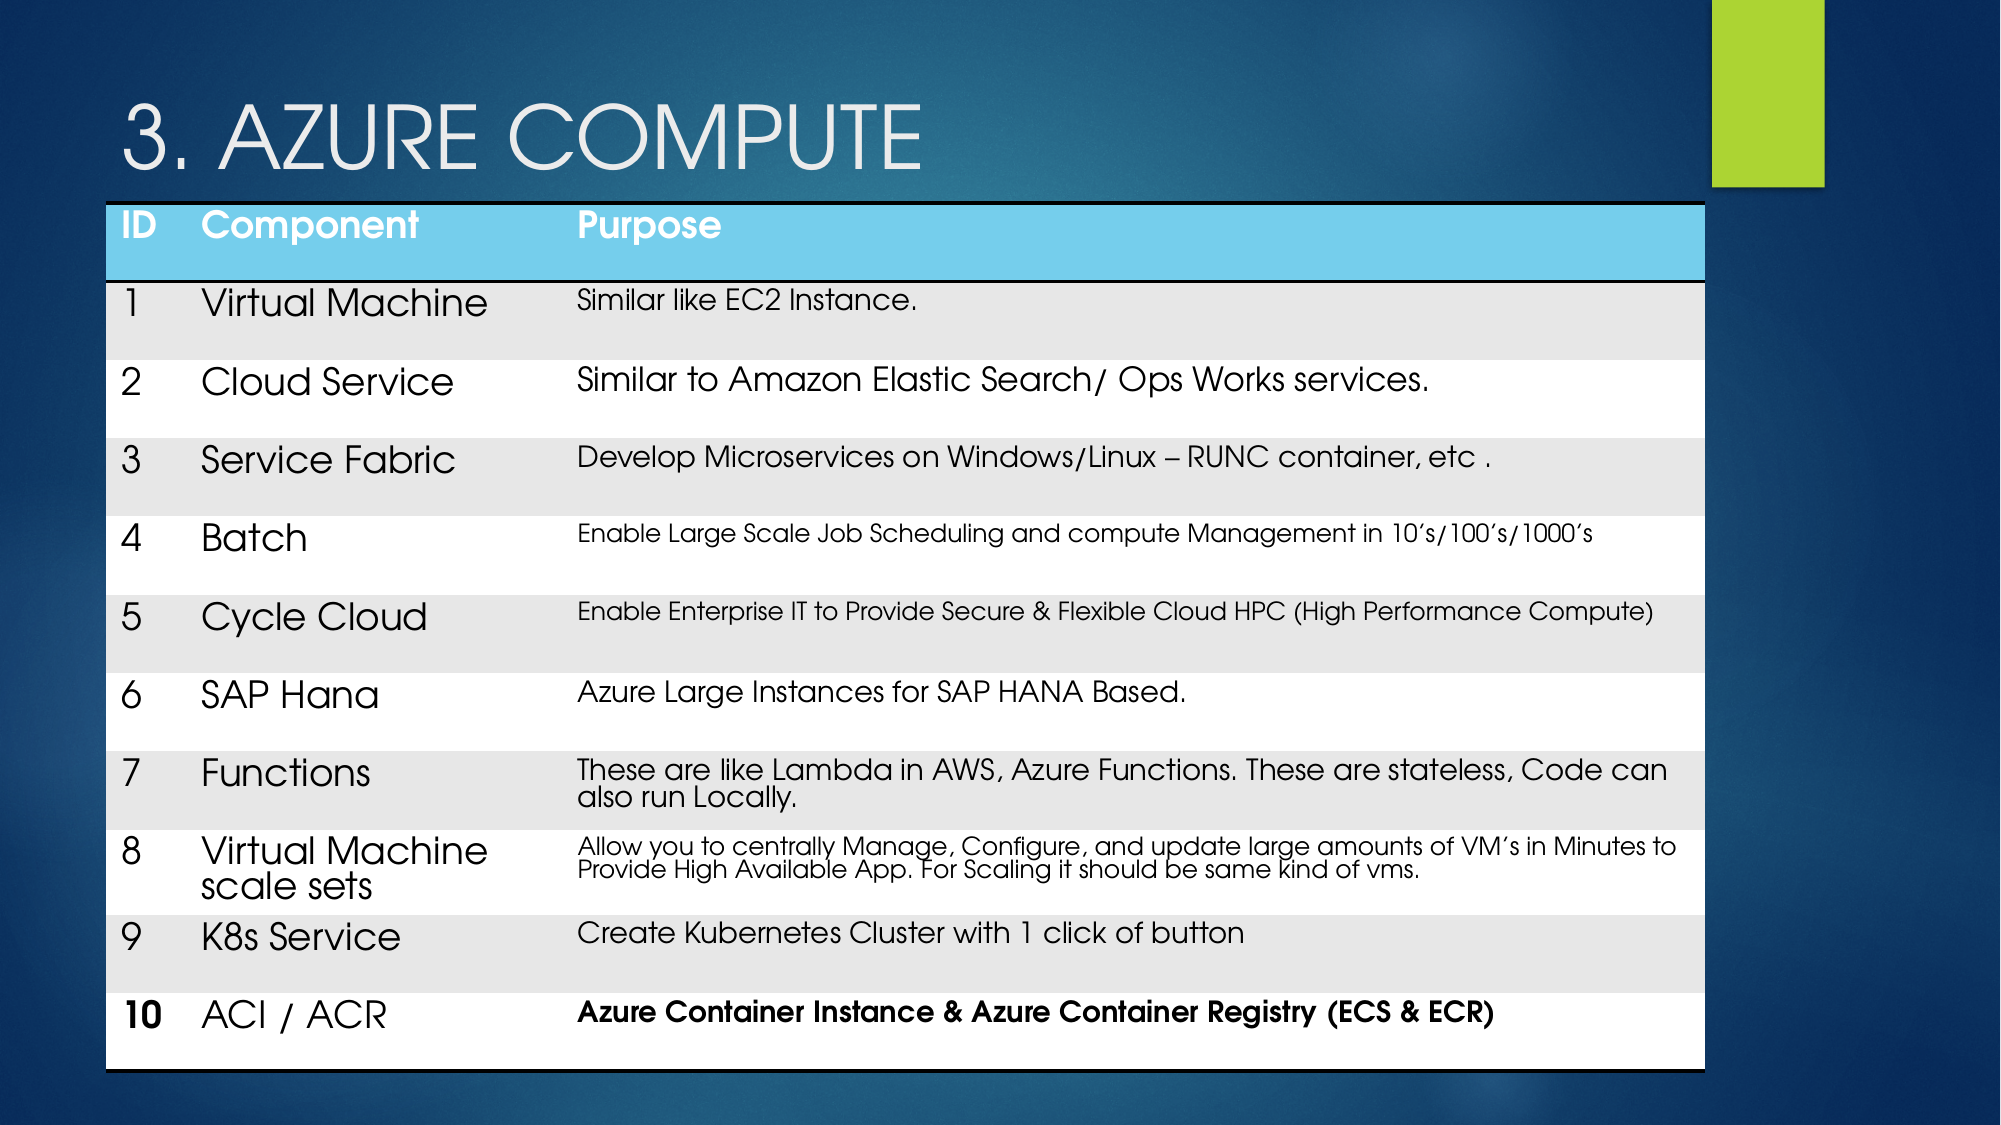

# 3. AZURE COMPUTE
| ID | Component | Purpose |
| --- | --- | --- |
| 1 | Virtual Machine | Similar like EC2 Instance. |
| 2 | Cloud Service | Similar to Amazon Elastic Search/ Ops Works services. |
| 3 | Service Fabric | Develop Microservices on Windows/Linux – RUNC container, etc . |
| 4 | Batch | Enable Large Scale Job Scheduling and compute Management in 10’s/100’s/1000’s |
| 5 | Cycle Cloud | Enable Enterprise IT to Provide Secure & Flexible Cloud HPC (High Performance Compute) |
| 6 | SAP Hana | Azure Large Instances for SAP HANA Based. |
| 7 | Functions | These are like Lambda in AWS, Azure Functions. These are stateless, Code can also run Locally. |
| 8 | Virtual Machine scale sets | Allow you to centrally Manage, Configure, and update large amounts of VM’s in Minutes to Provide High Available App. For Scaling it should be same kind of vms. |
| 9 | K8s Service | Create Kubernetes Cluster with 1 click of button |
| 10 | ACI / ACR | Azure Container Instance & Azure Container Registry (ECS & ECR) |